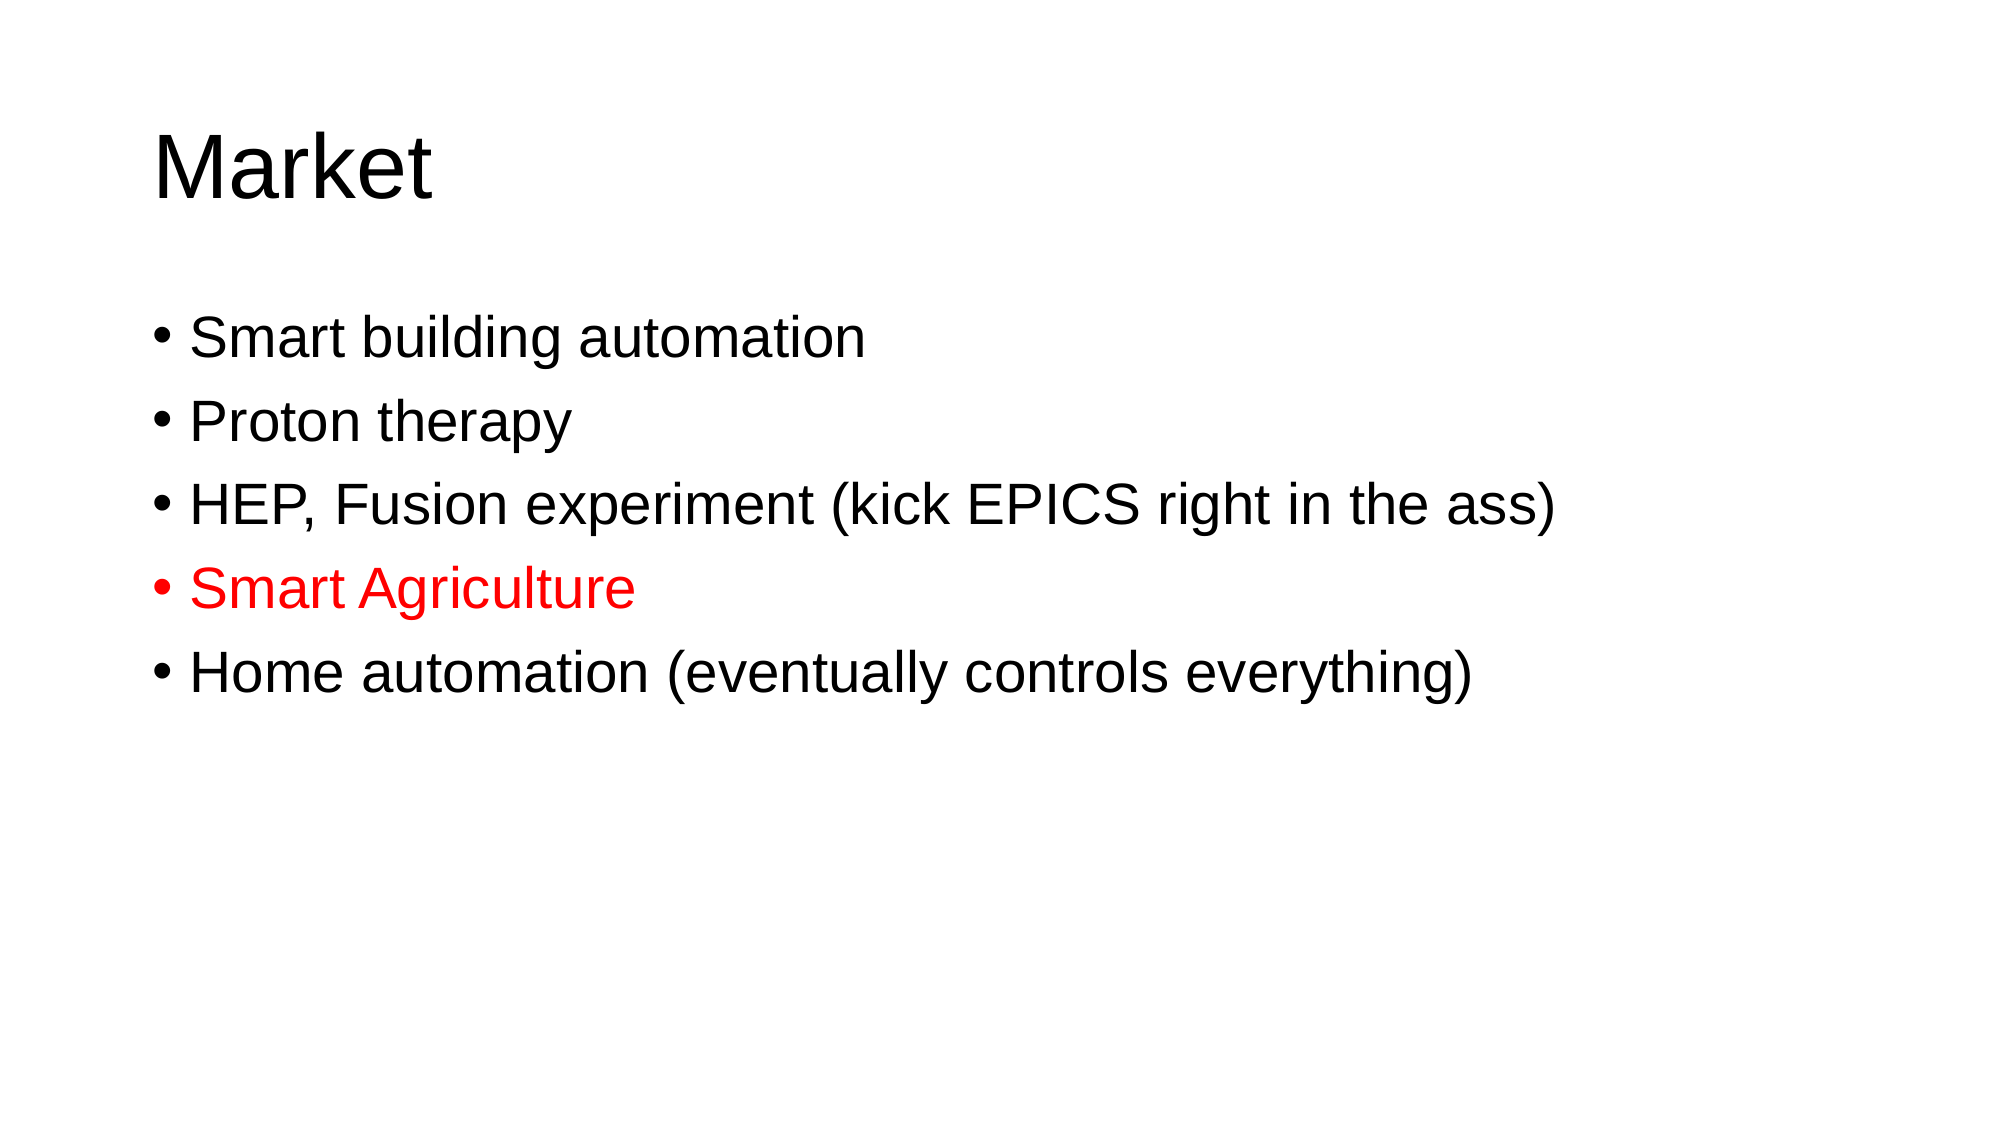

# Market
Smart building automation
Proton therapy
HEP, Fusion experiment (kick EPICS right in the ass)
Smart Agriculture
Home automation (eventually controls everything)